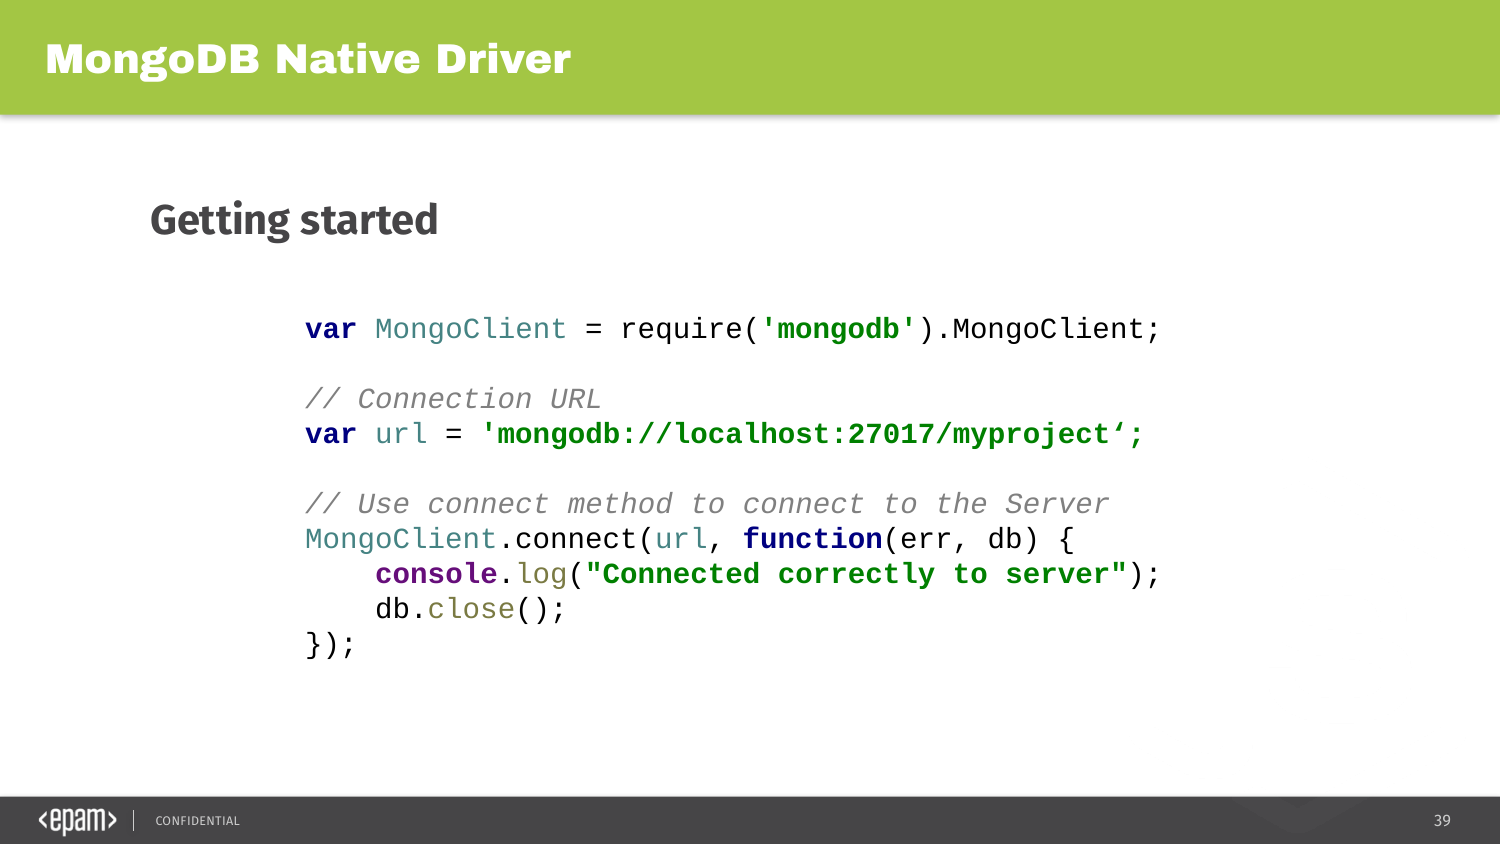

MongoDB Native Driver
Getting started
var MongoClient = require('mongodb').MongoClient;
// Connection URL
var url = 'mongodb://localhost:27017/myproject‘;
// Use connect method to connect to the Server
MongoClient.connect(url, function(err, db) {
    console.log("Connected correctly to server");
    db.close();
});